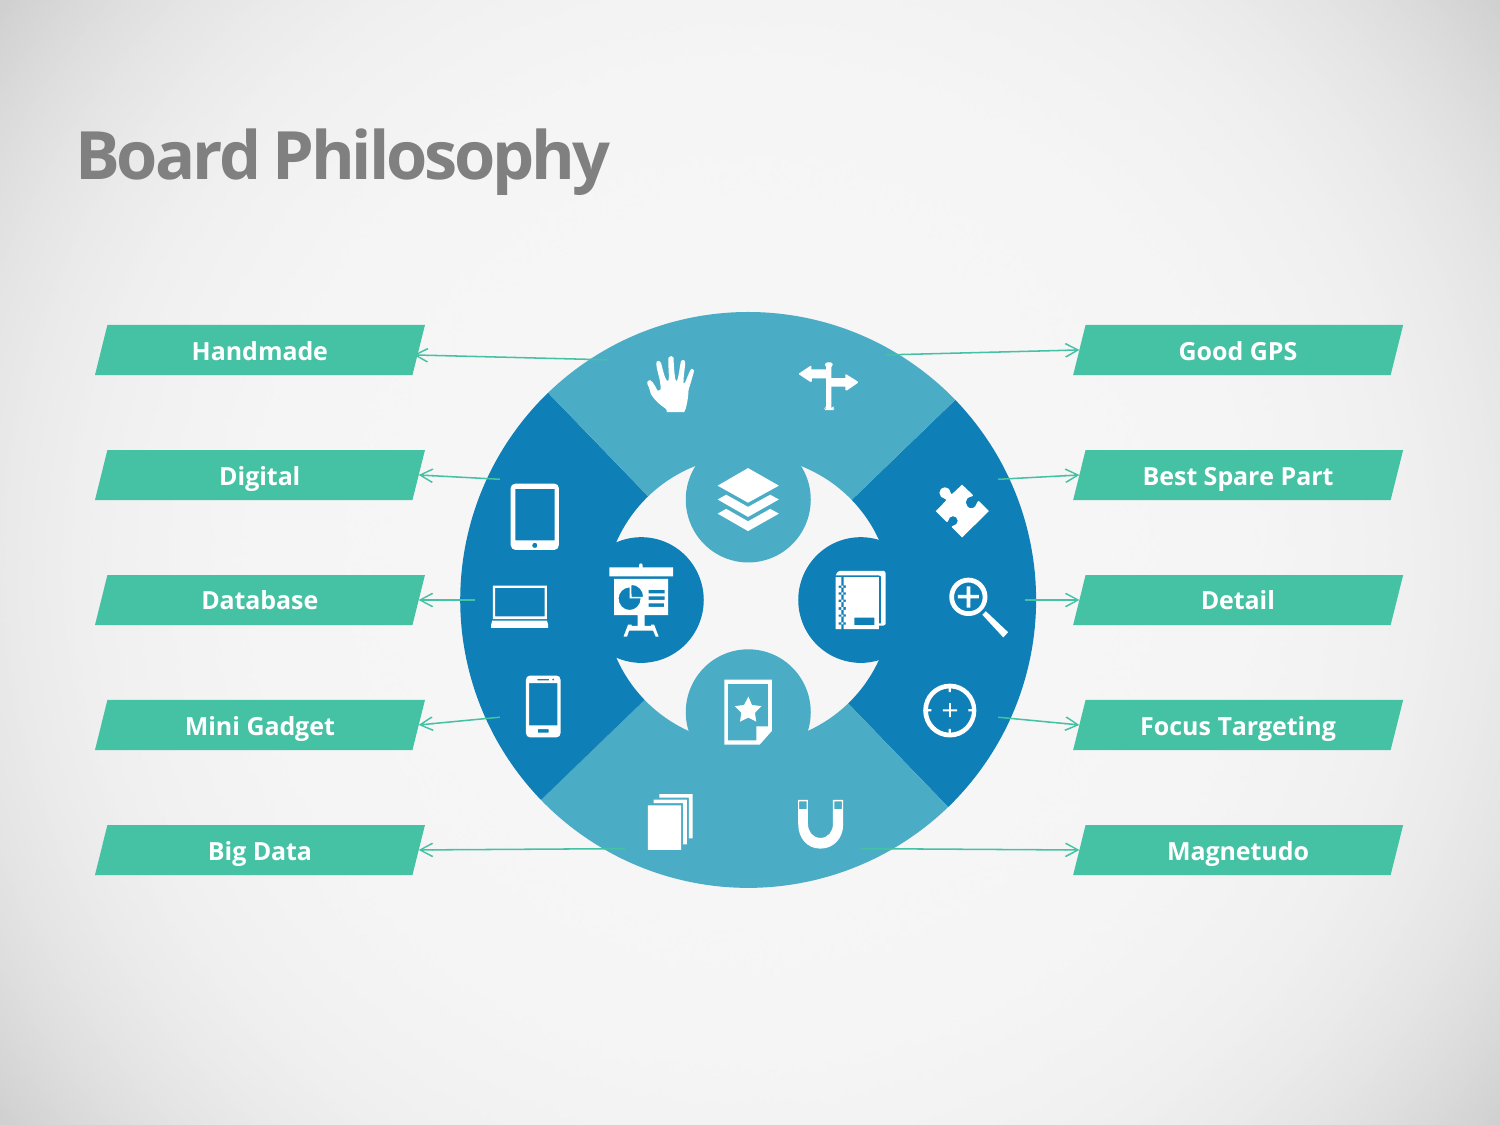

Board Philosophy

### Chart

| Category | Sales |
|---|---|
| 1st Qtr | 5.0 |
| 5 | 5.0 |
| 3rd Qtr | 5.0 |
| 4th Qtr | 5.0 |
Handmade
Good GPS

Digital
Best Spare Part

Database
Detail

Mini Gadget
Focus Targeting

Big Data
Magnetudo